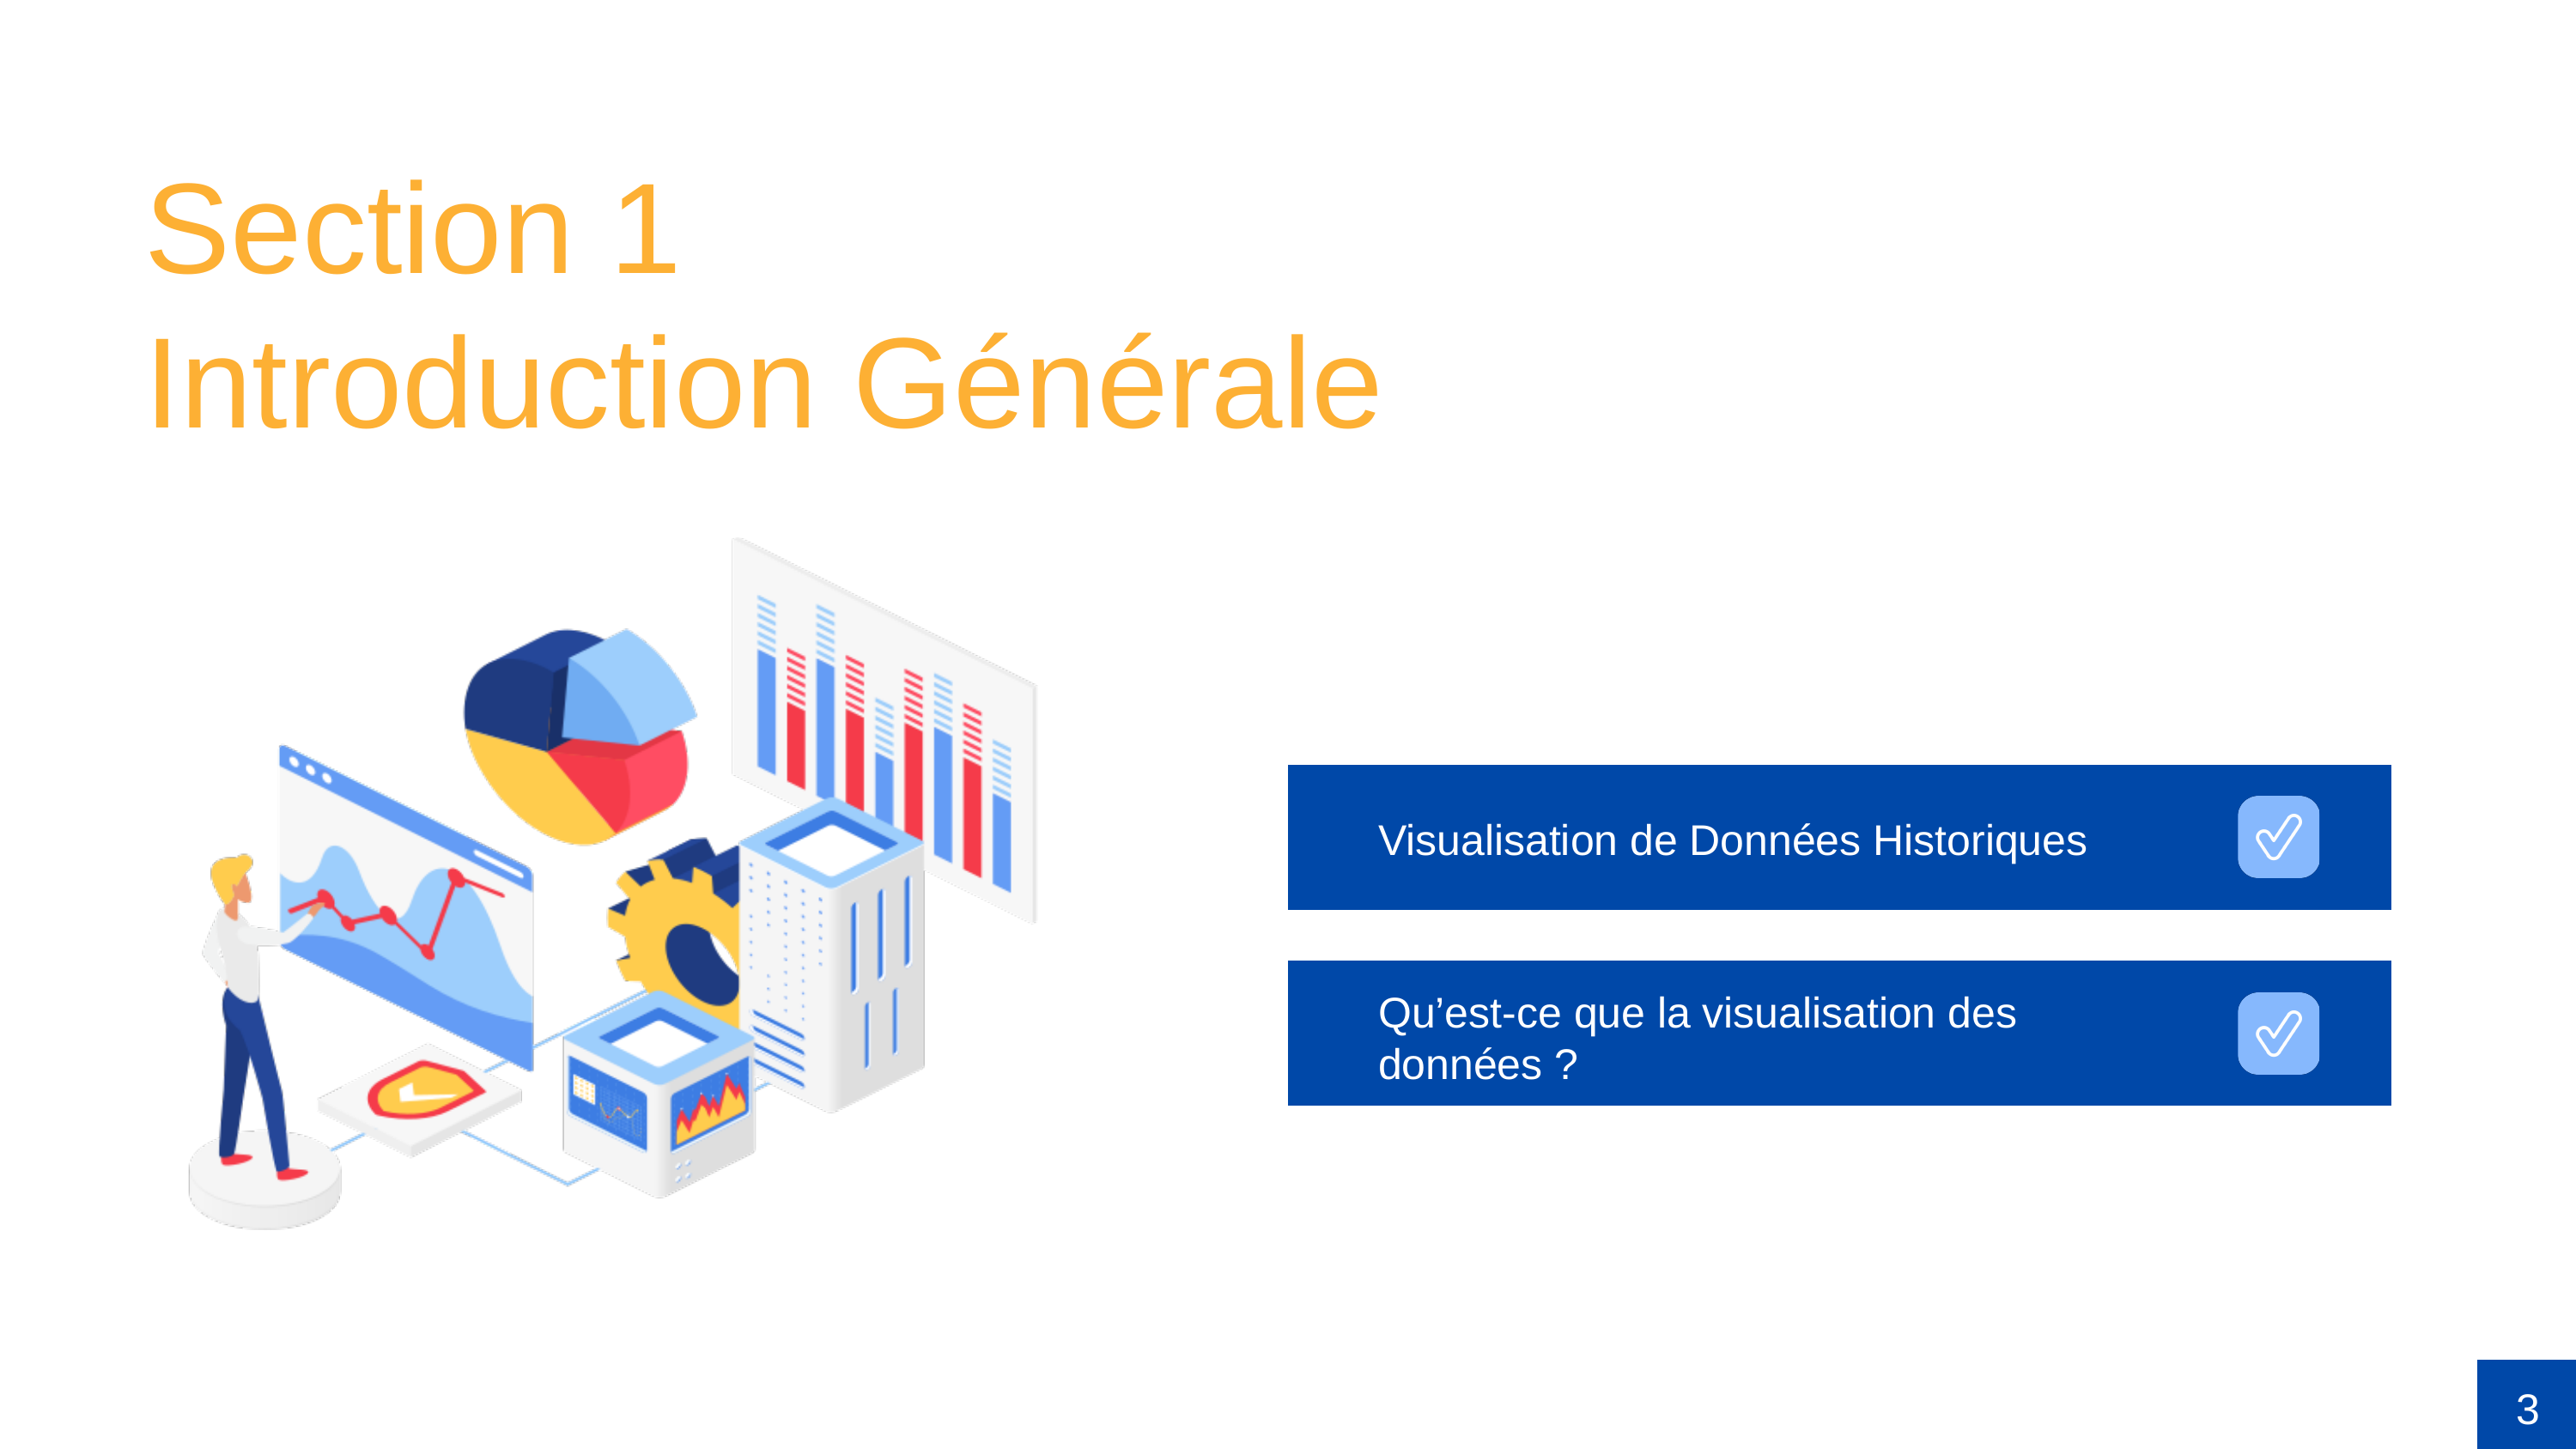

Section 1
Introduction Générale

Visualisation de Données Historiques

Qu’est-ce que la visualisation des données ?

3